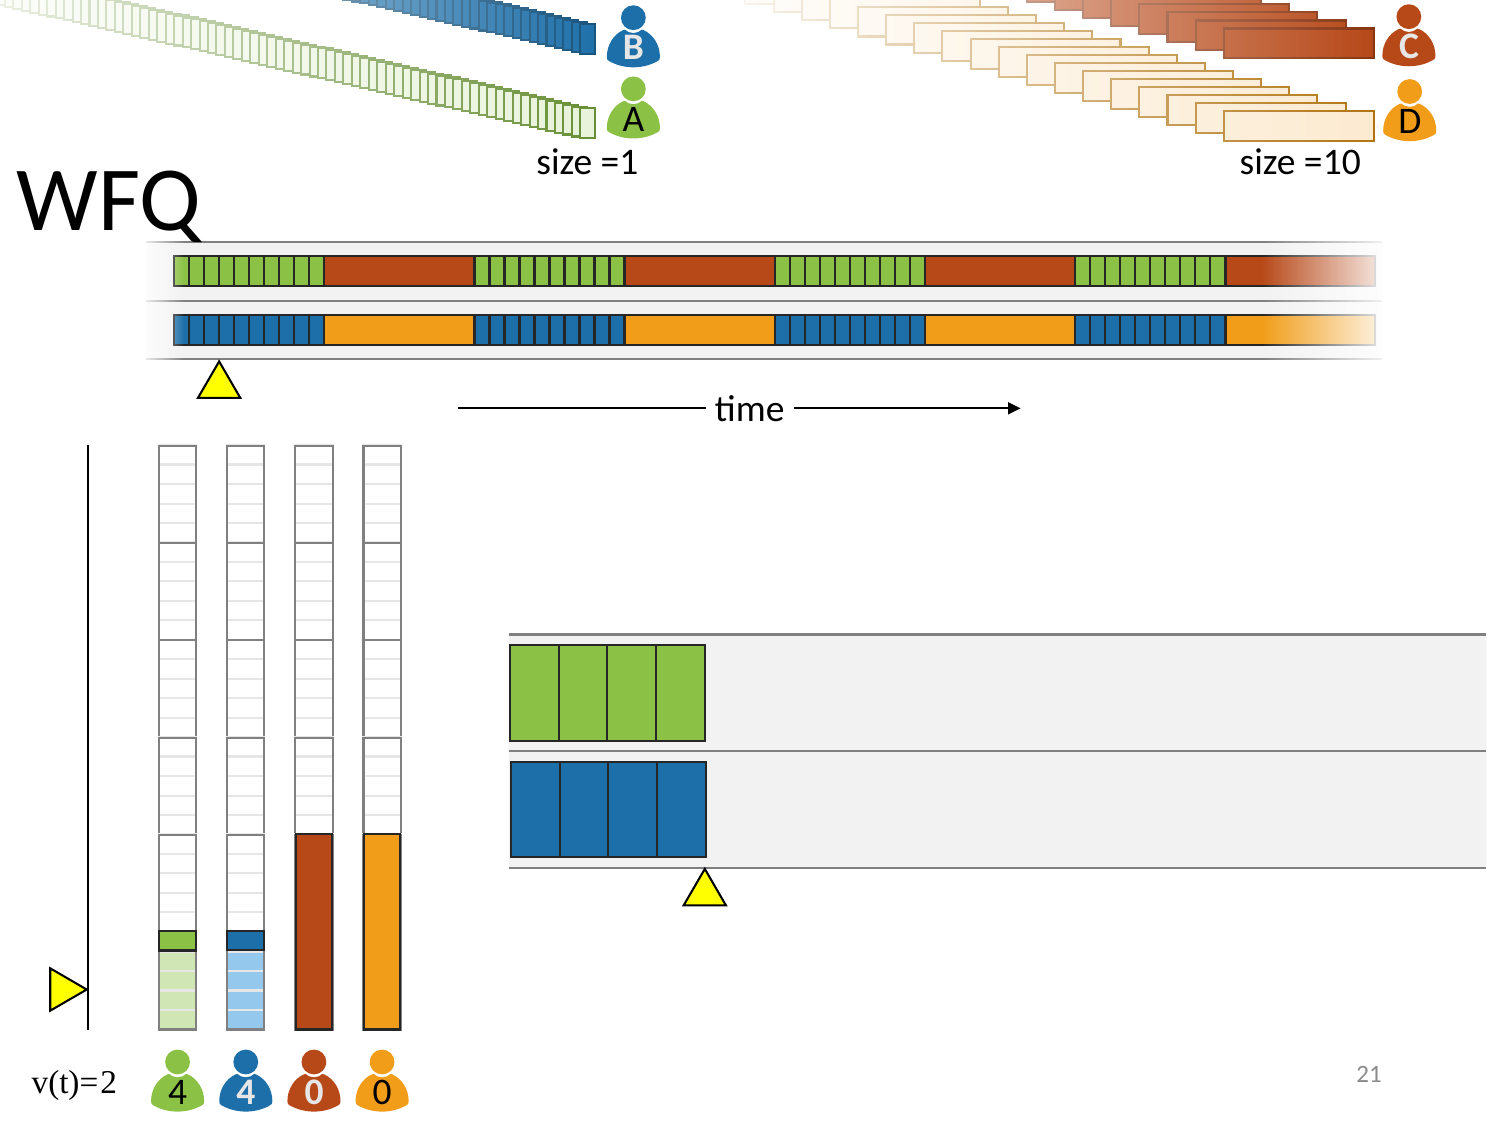

C
B
A
D
size =1
size =10
WFQ

time

21
4
4
0
0
v(t)=
2